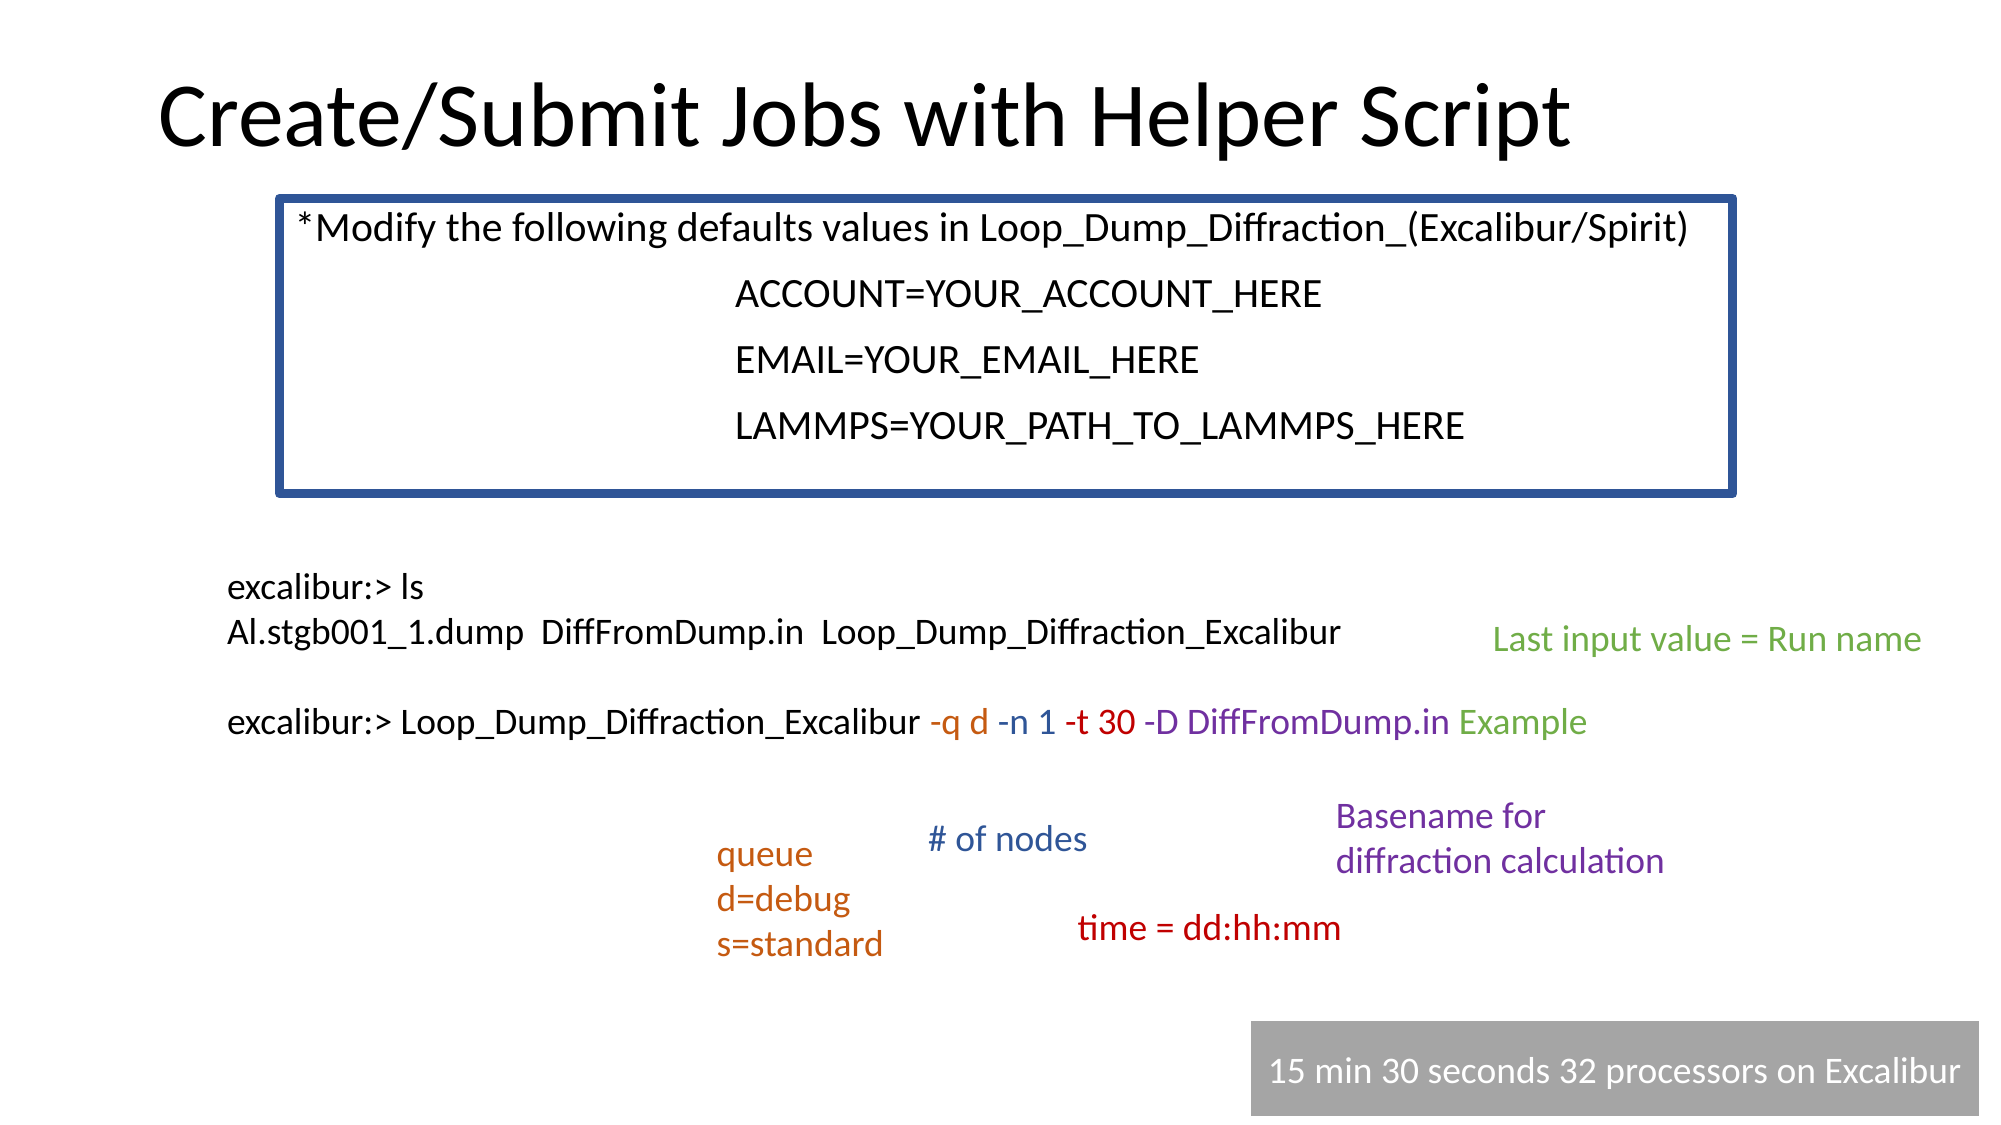

# Create/Submit Jobs with Helper Script
*Modify the following defaults values in Loop_Dump_Diffraction_(Excalibur/Spirit)
ACCOUNT=YOUR_ACCOUNT_HERE
EMAIL=YOUR_EMAIL_HERE
LAMMPS=YOUR_PATH_TO_LAMMPS_HERE

excalibur:> ls
Al.stgb001_1.dump  DiffFromDump.in  Loop_Dump_Diffraction_Excalibur

excalibur:> Loop_Dump_Diffraction_Excalibur -q d -n 1 -t 30 -D DiffFromDump.in Example

Last input value = Run name
Basename for diffraction calculation
# of nodes

queue
d=debug
s=standard

time = dd:hh:mm
15 min 30 seconds 32 processors on Excalibur